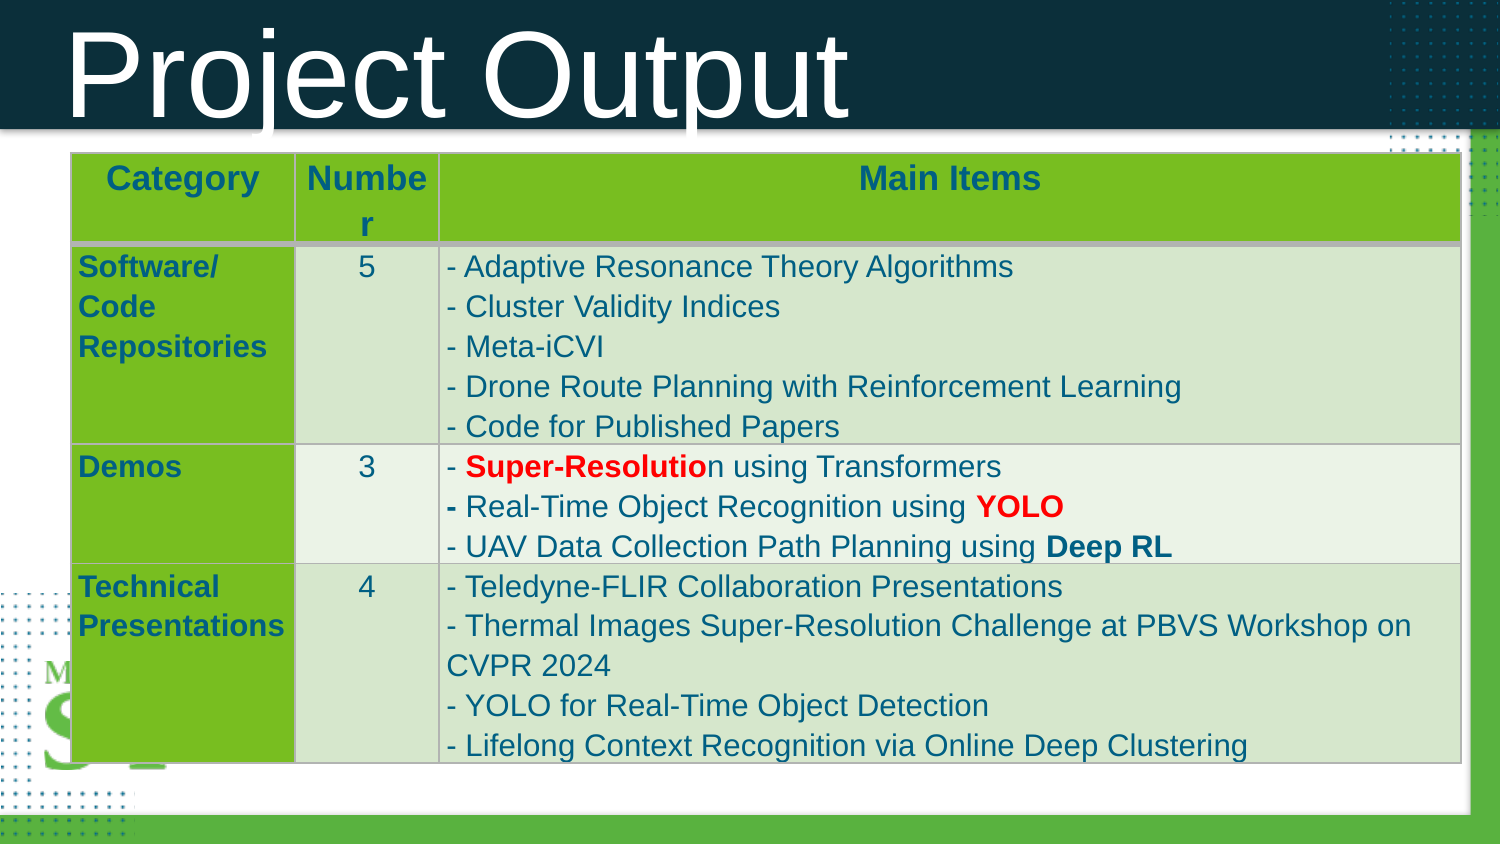

Project Output Summary
| Category | Number | Main Items |
| --- | --- | --- |
| Software/Code Repositories | 5 | - Adaptive Resonance Theory Algorithms - Cluster Validity Indices - Meta-iCVI - Drone Route Planning with Reinforcement Learning - Code for Published Papers |
| Demos | 3 | - Super-Resolution using Transformers - Real-Time Object Recognition using YOLO - UAV Data Collection Path Planning using Deep RL |
| Technical Presentations | 4 | - Teledyne-FLIR Collaboration Presentations - Thermal Images Super-Resolution Challenge at PBVS Workshop on CVPR 2024 - YOLO for Real-Time Object Detection - Lifelong Context Recognition via Online Deep Clustering |